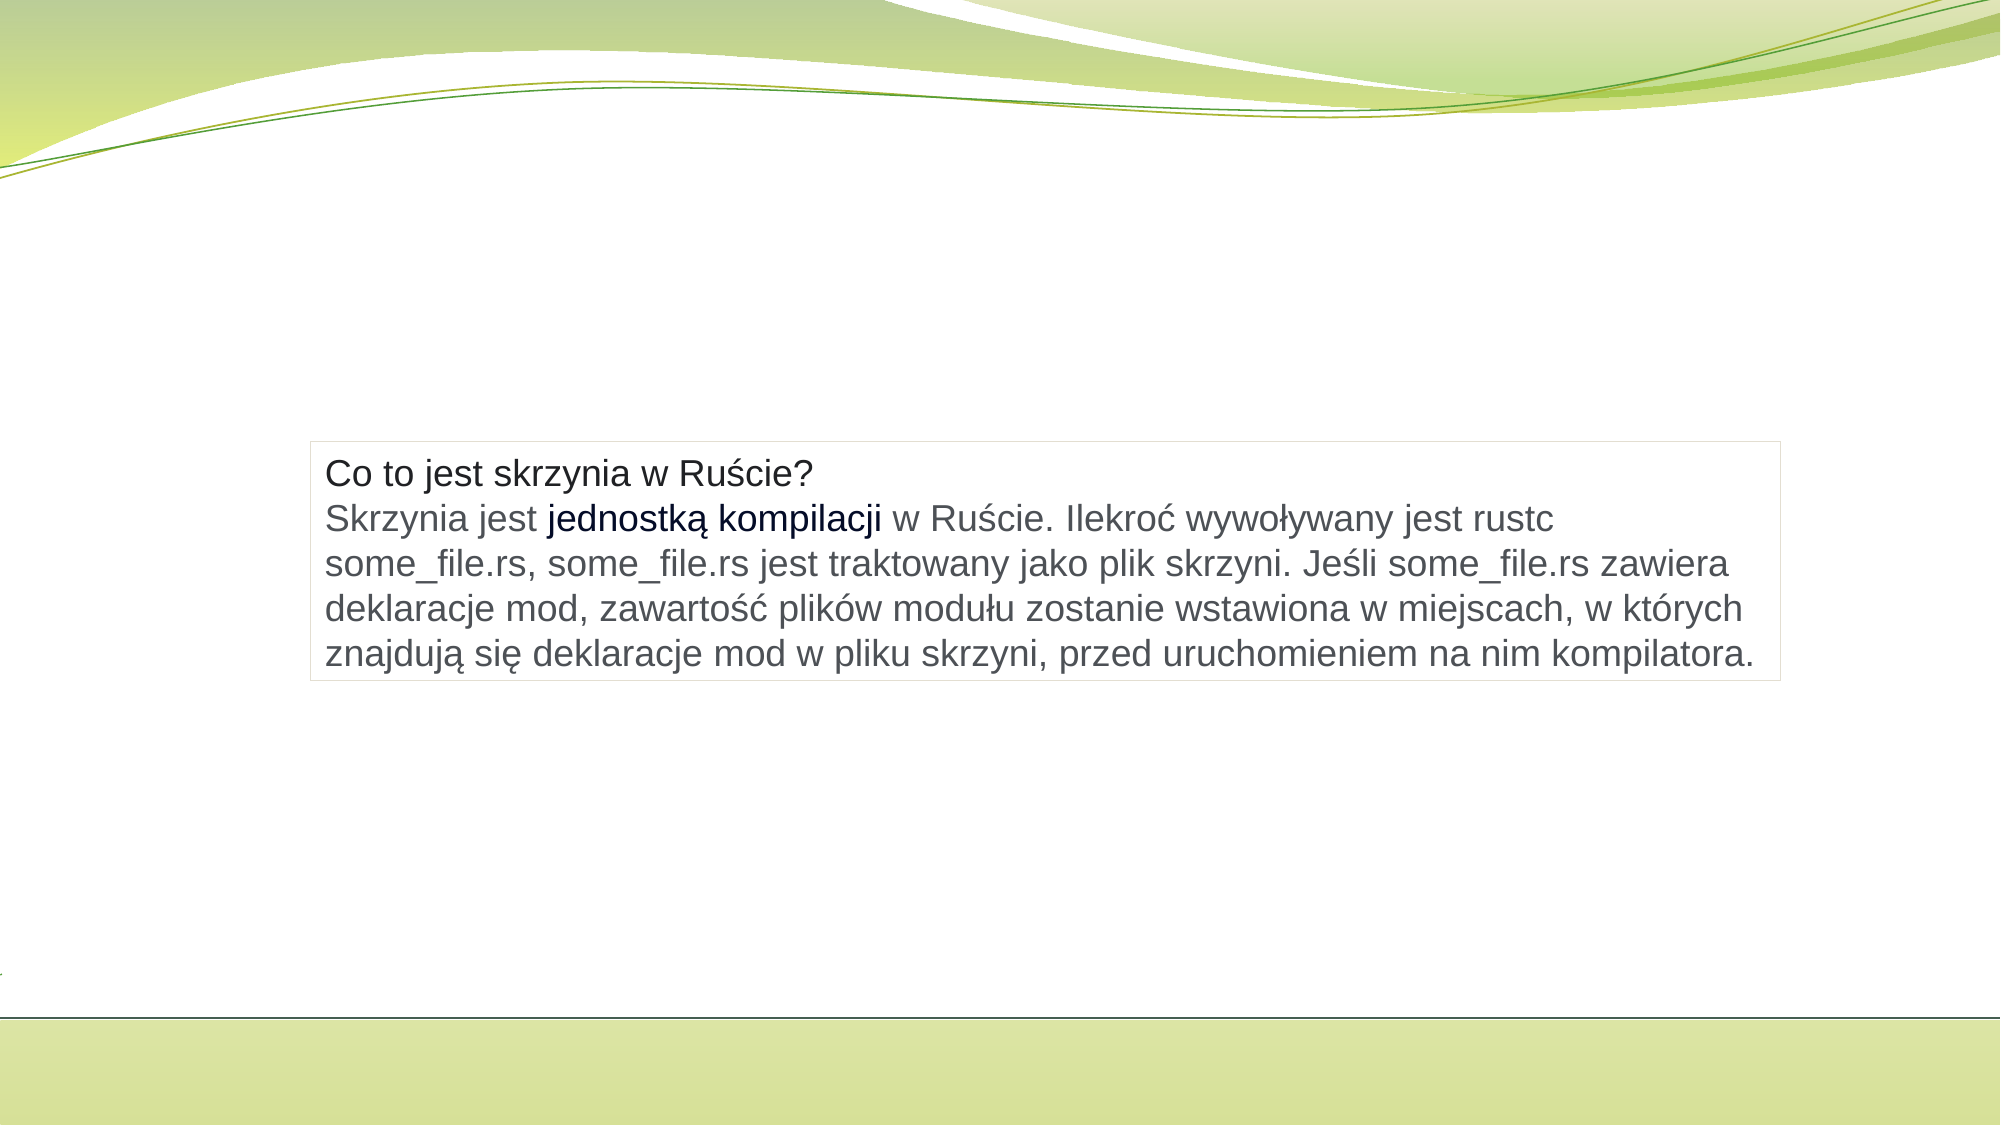

Co to jest skrzynia w Ruście?
Skrzynia jest jednostką kompilacji w Ruście. Ilekroć wywoływany jest rustc some_file.rs, some_file.rs jest traktowany jako plik skrzyni. Jeśli some_file.rs zawiera deklaracje mod, zawartość plików modułu zostanie wstawiona w miejscach, w których znajdują się deklaracje mod w pliku skrzyni, przed uruchomieniem na nim kompilatora.